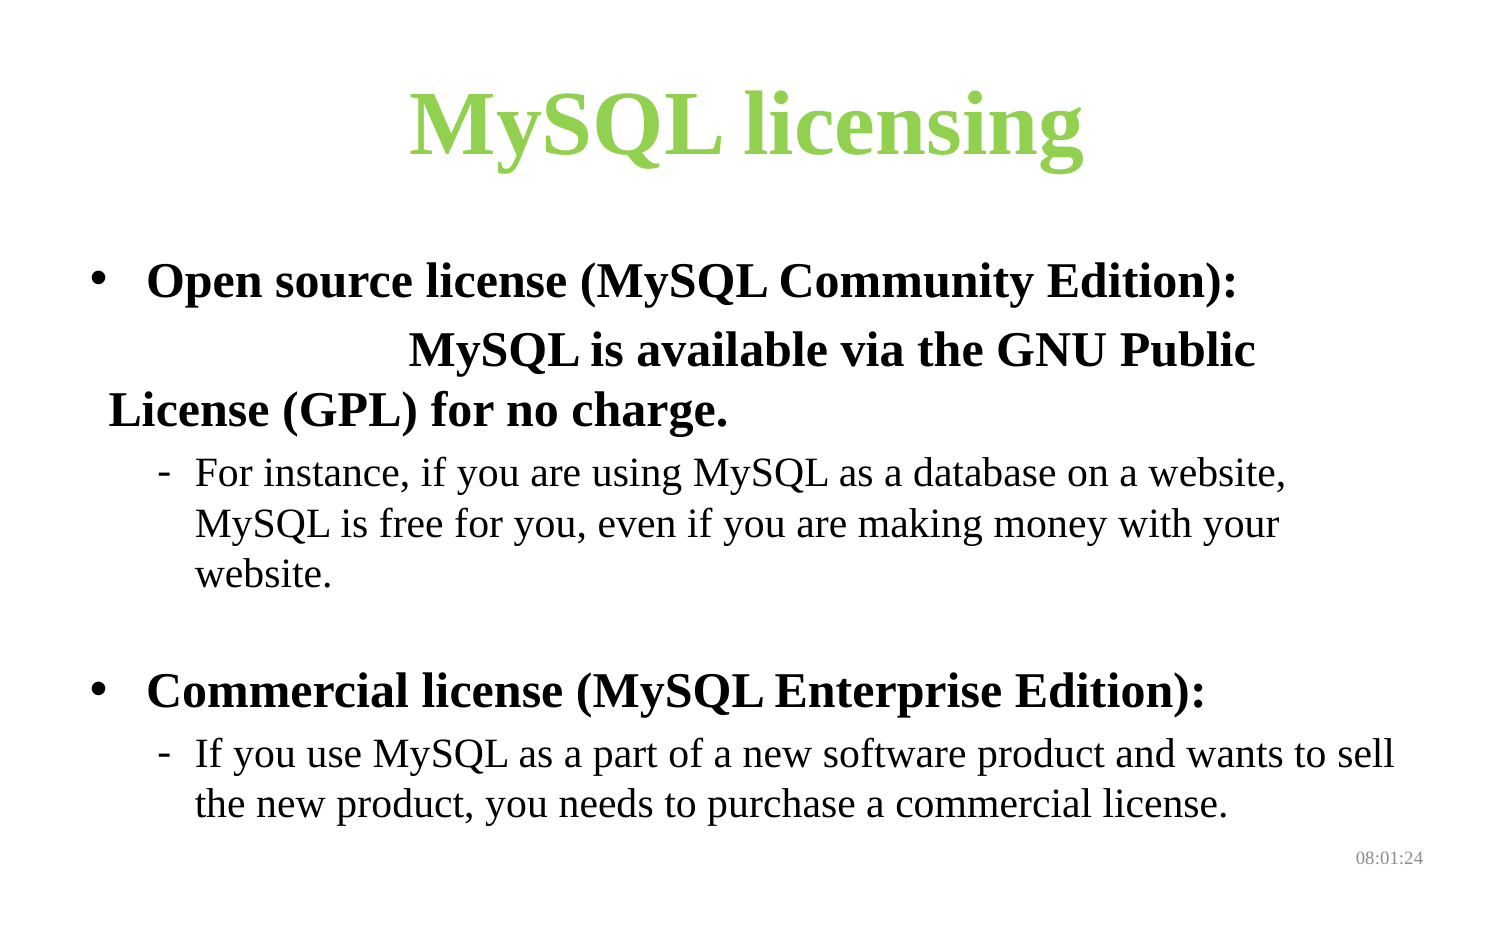

# MySQL licensing
Open source license (MySQL Community Edition):
		MySQL is available via the GNU Public License (GPL) for no charge.
For instance, if you are using MySQL as a database on a website, MySQL is free for you, even if you are making money with your website.

Commercial license (MySQL Enterprise Edition):
If you use MySQL as a part of a new software product and wants to sell the new product, you needs to purchase a commercial license.
08:01:24